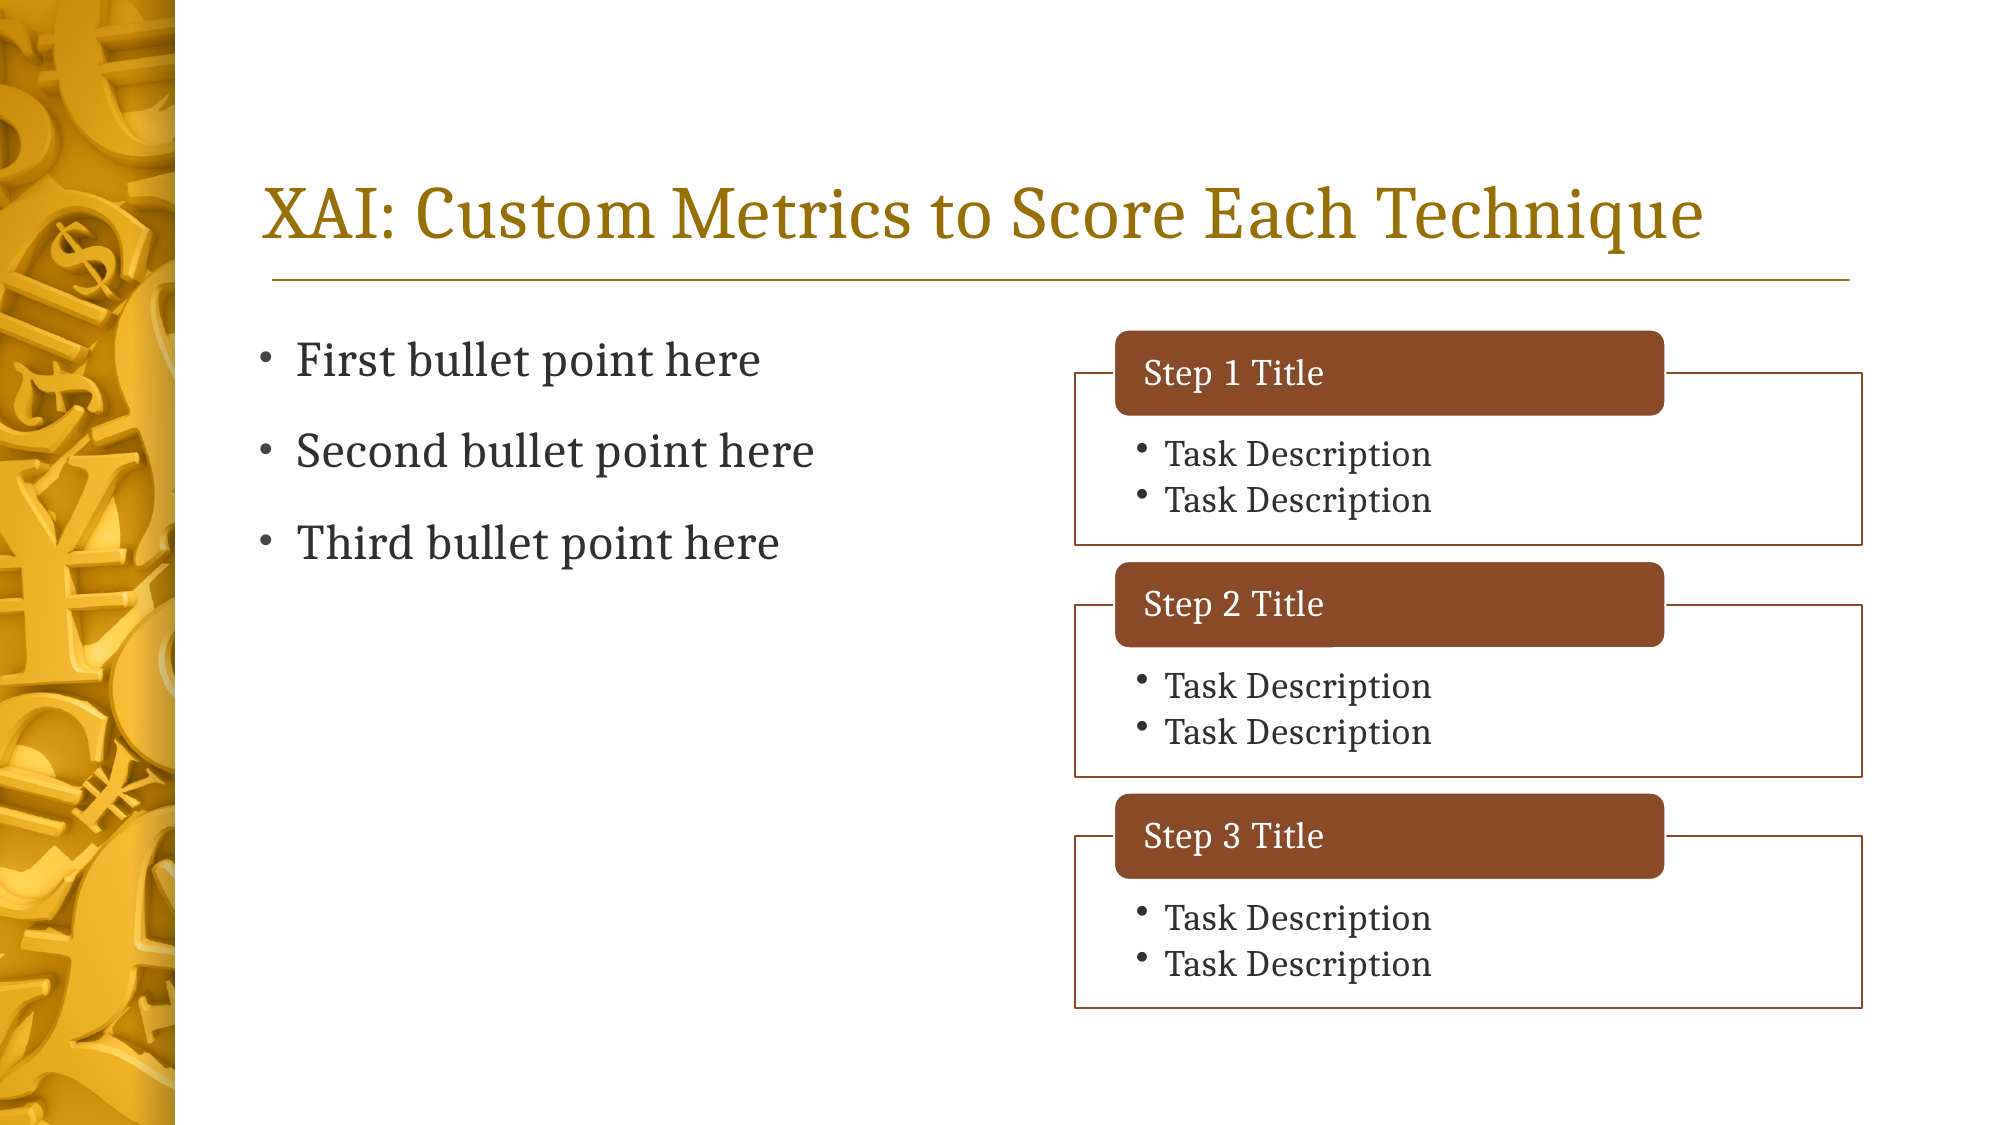

# XAI: Custom Metrics to Score Each Technique
First bullet point here
Second bullet point here
Third bullet point here
Task Description
Task Description
Step 1 Title
Task Description
Task Description
Step 2 Title
Task Description
Task Description
Step 3 Title